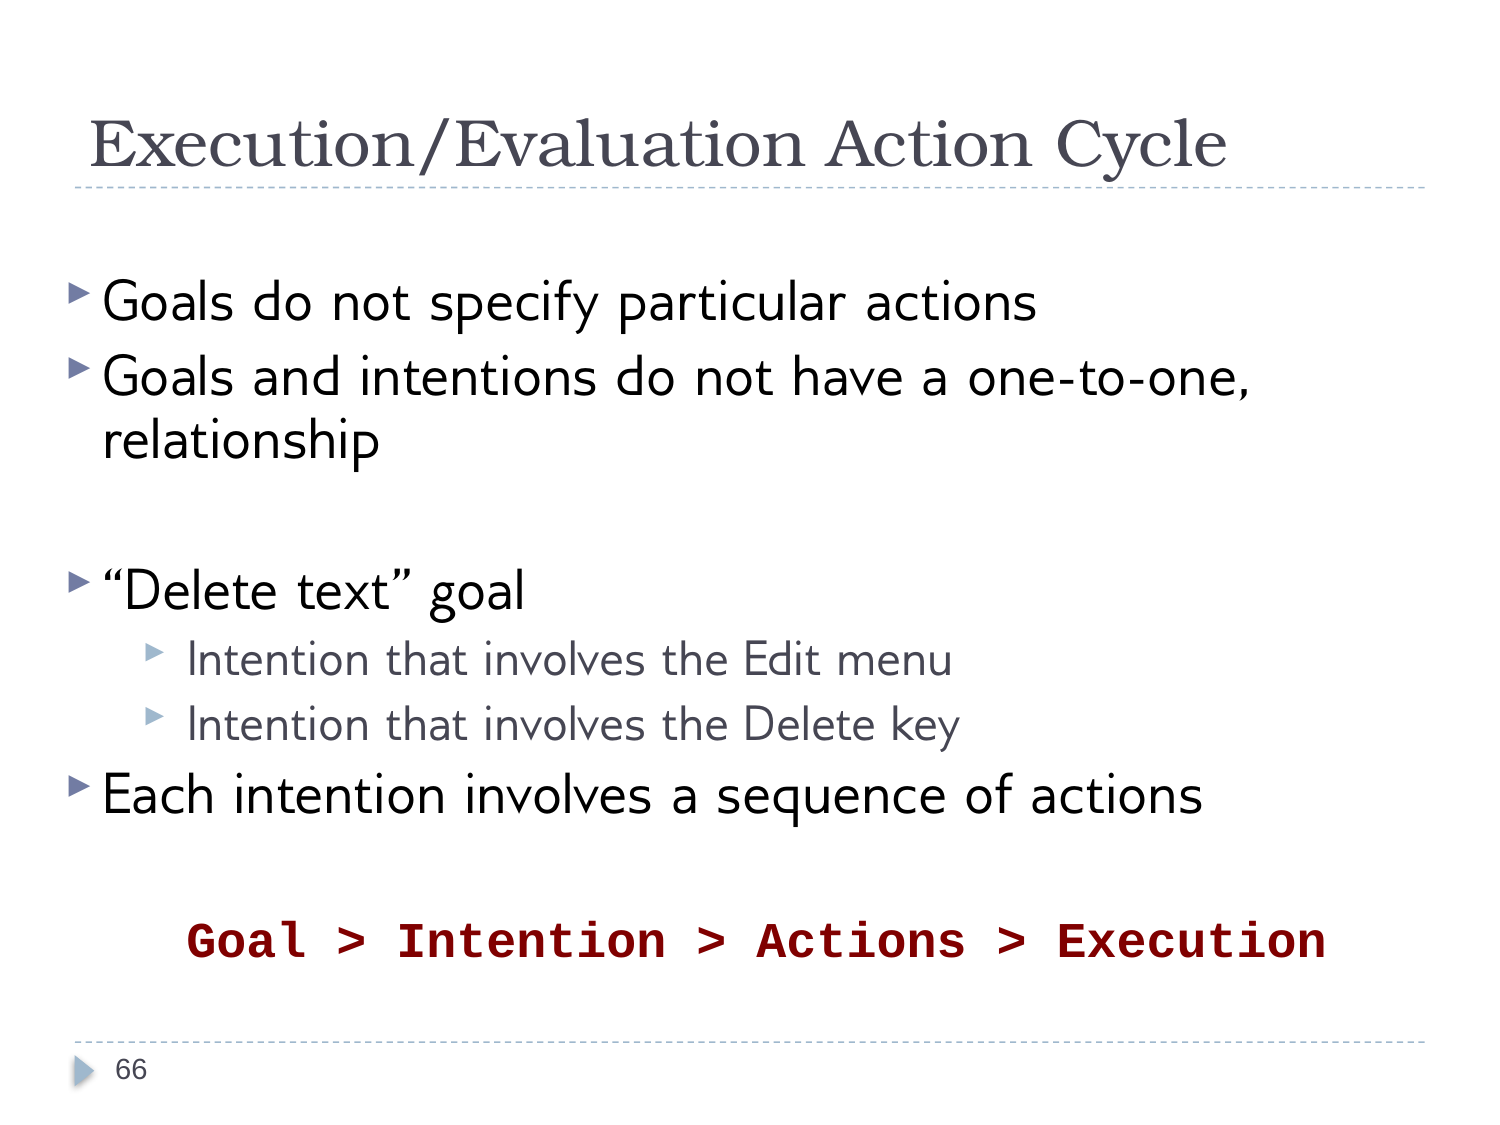

# Execution/Evaluation Action Cycle
Goals do not specify particular actions
Goals and intentions do not have a one-to-one, relationship

“Delete text” goal
Intention that involves the Edit menu
Intention that involves the Delete key
Each intention involves a sequence of actions

Goal > Intention > Actions > Execution
66